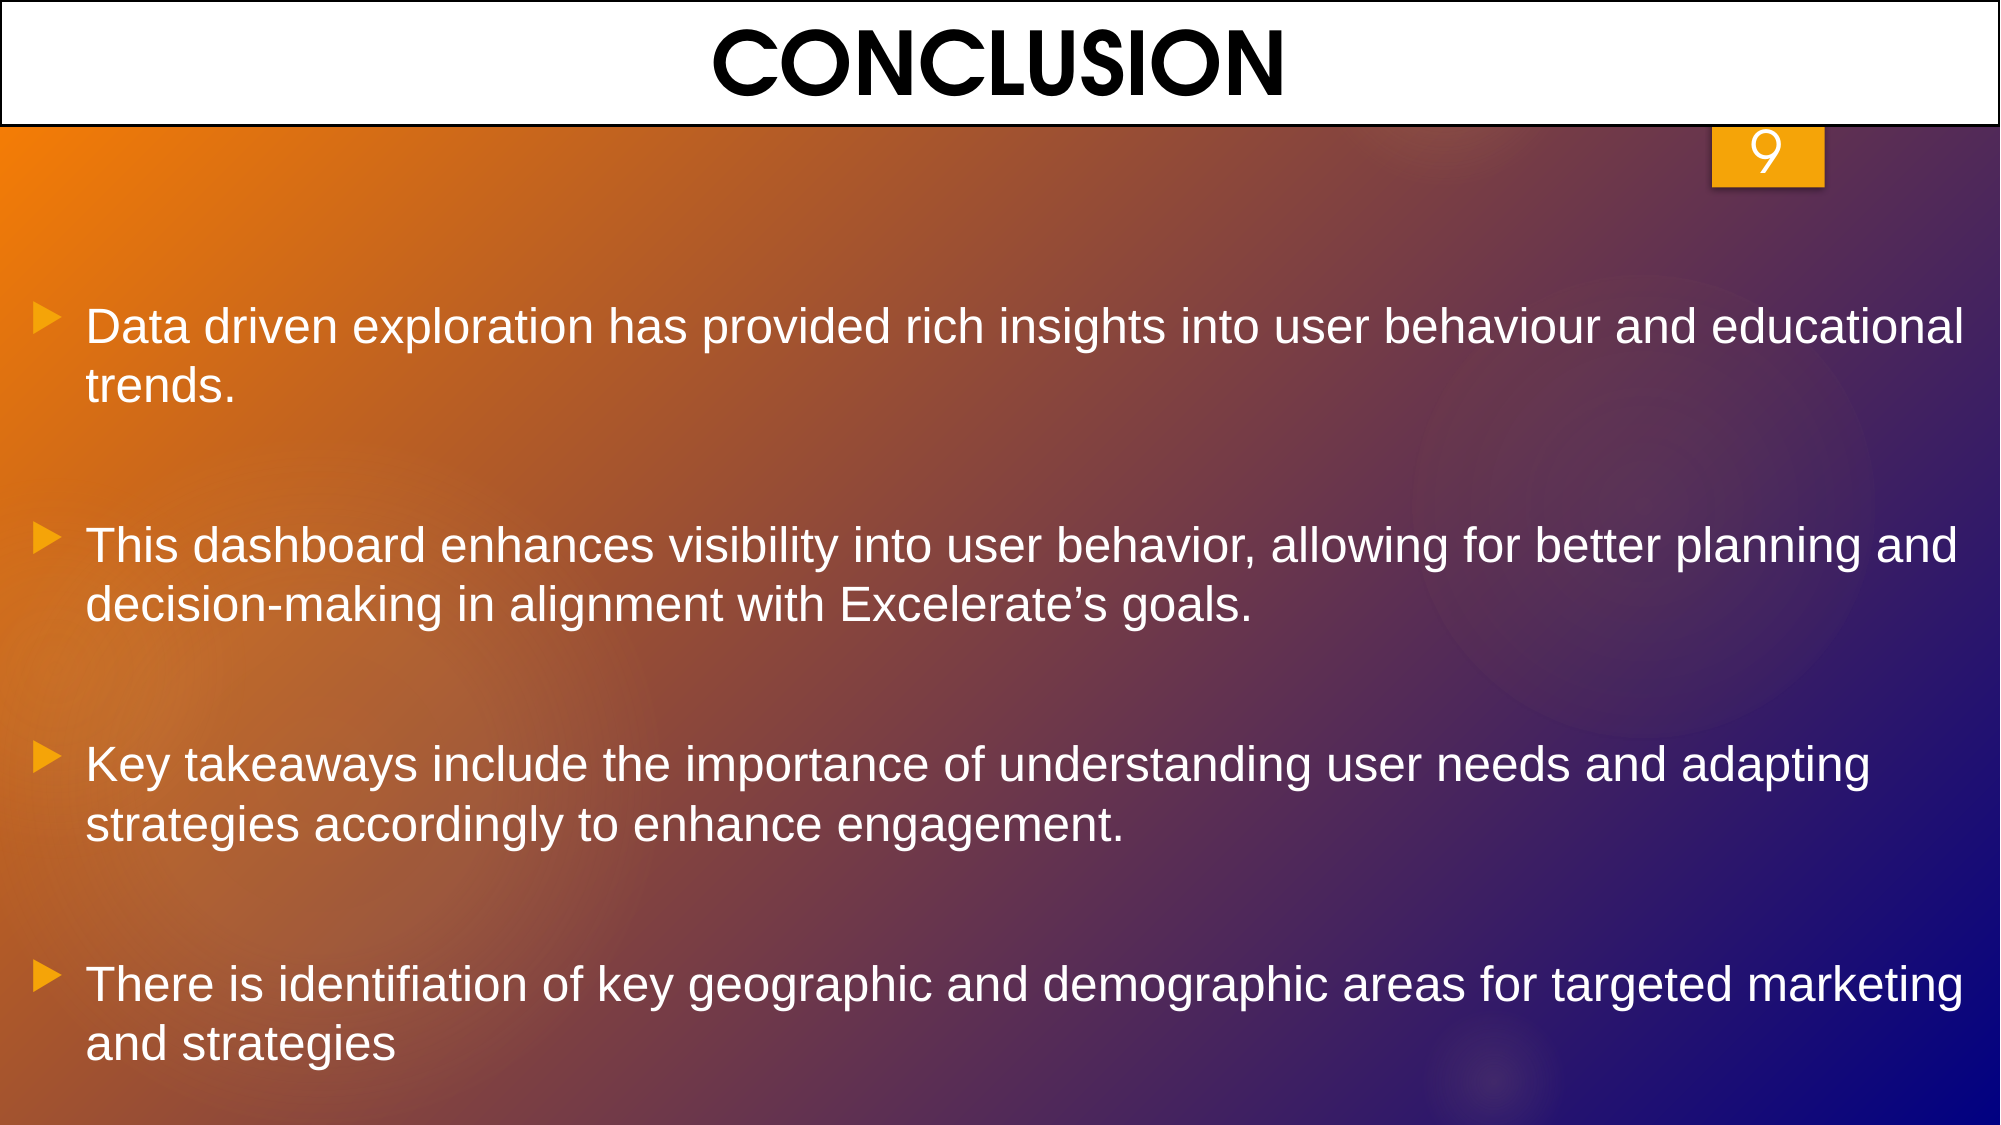

# CONCLUSION
9

Data driven exploration has provided rich insights into user behaviour and educational trends.

This dashboard enhances visibility into user behavior, allowing for better planning and decision-making in alignment with Excelerate’s goals.

Key takeaways include the importance of understanding user needs and adapting strategies accordingly to enhance engagement.

There is identifiation of key geographic and demographic areas for targeted marketing and strategies